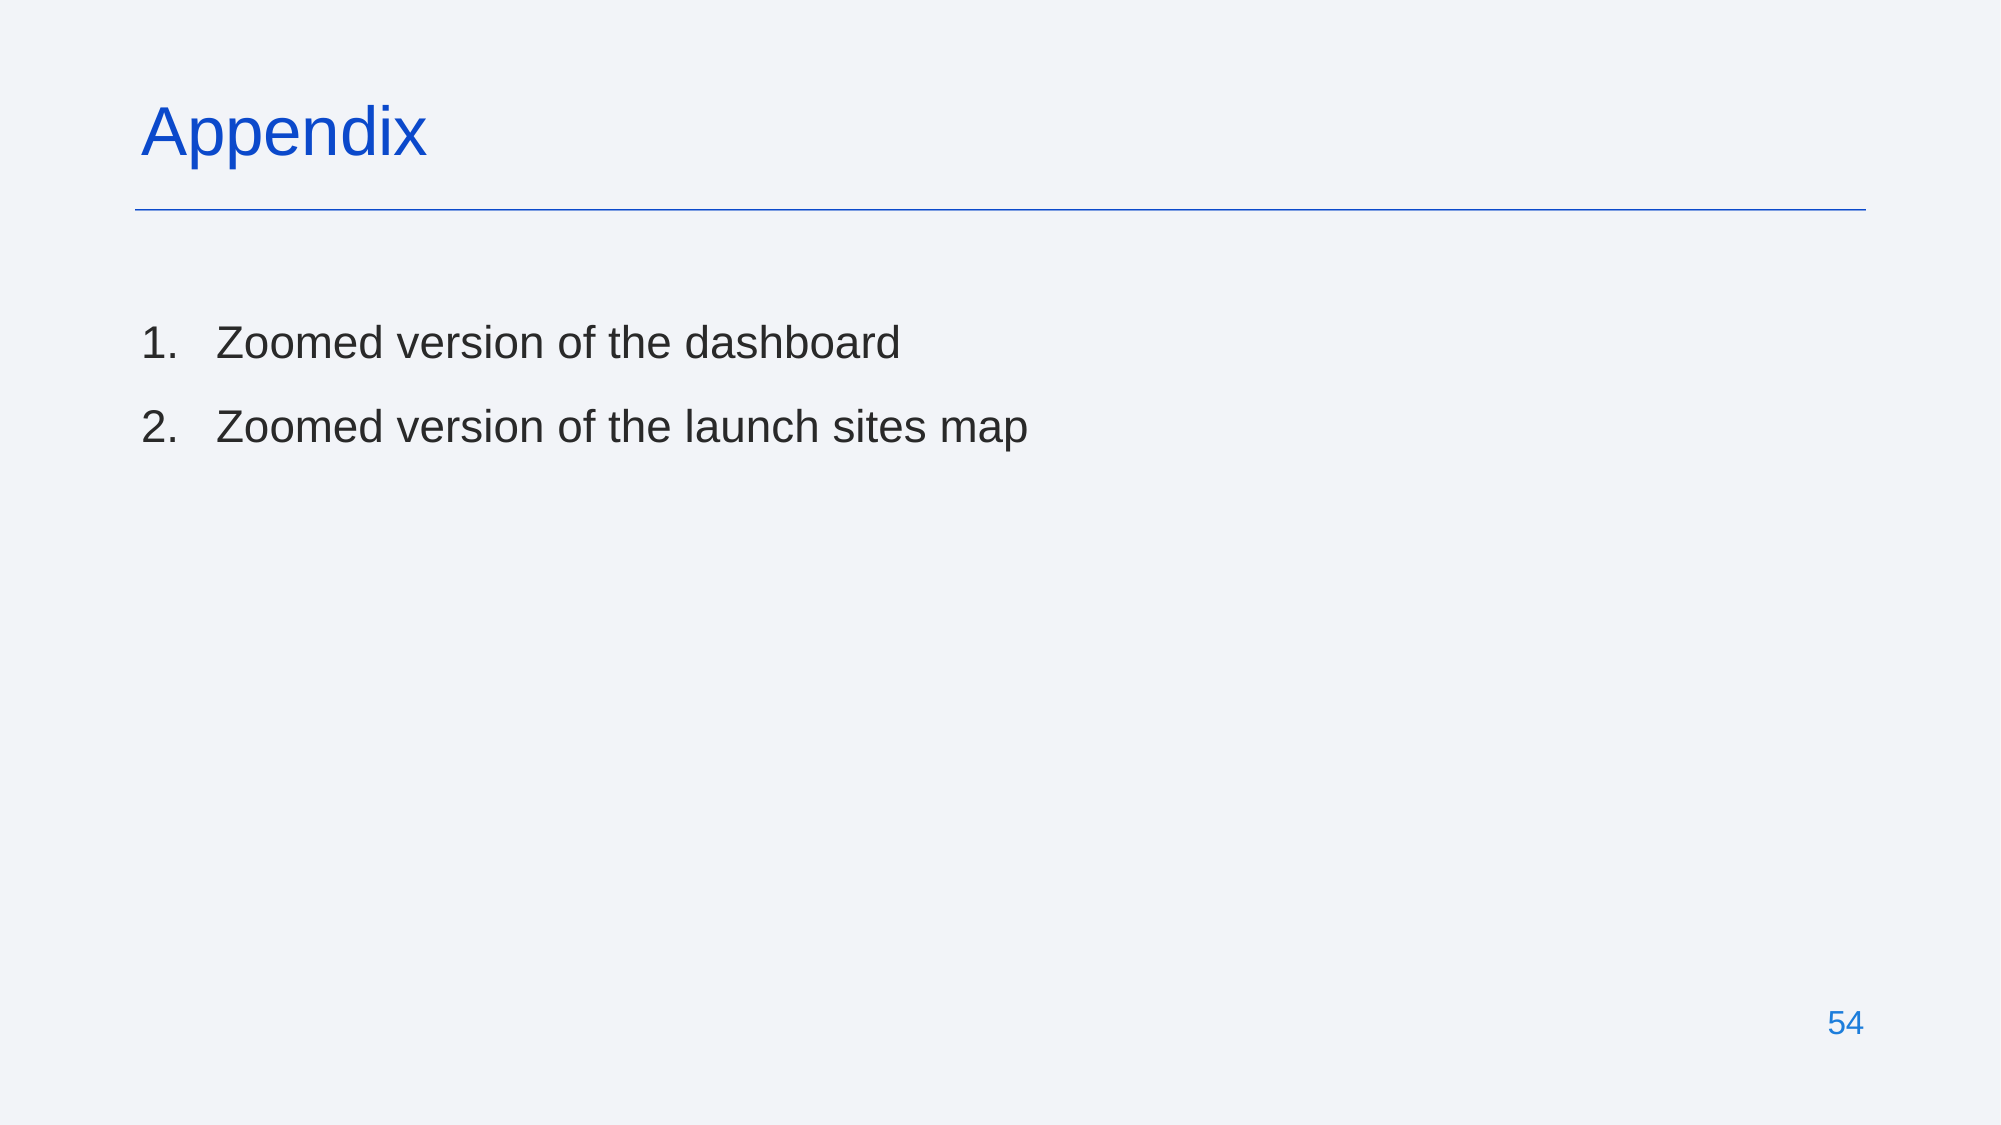

Appendix
Zoomed version of the dashboard
Zoomed version of the launch sites map
54